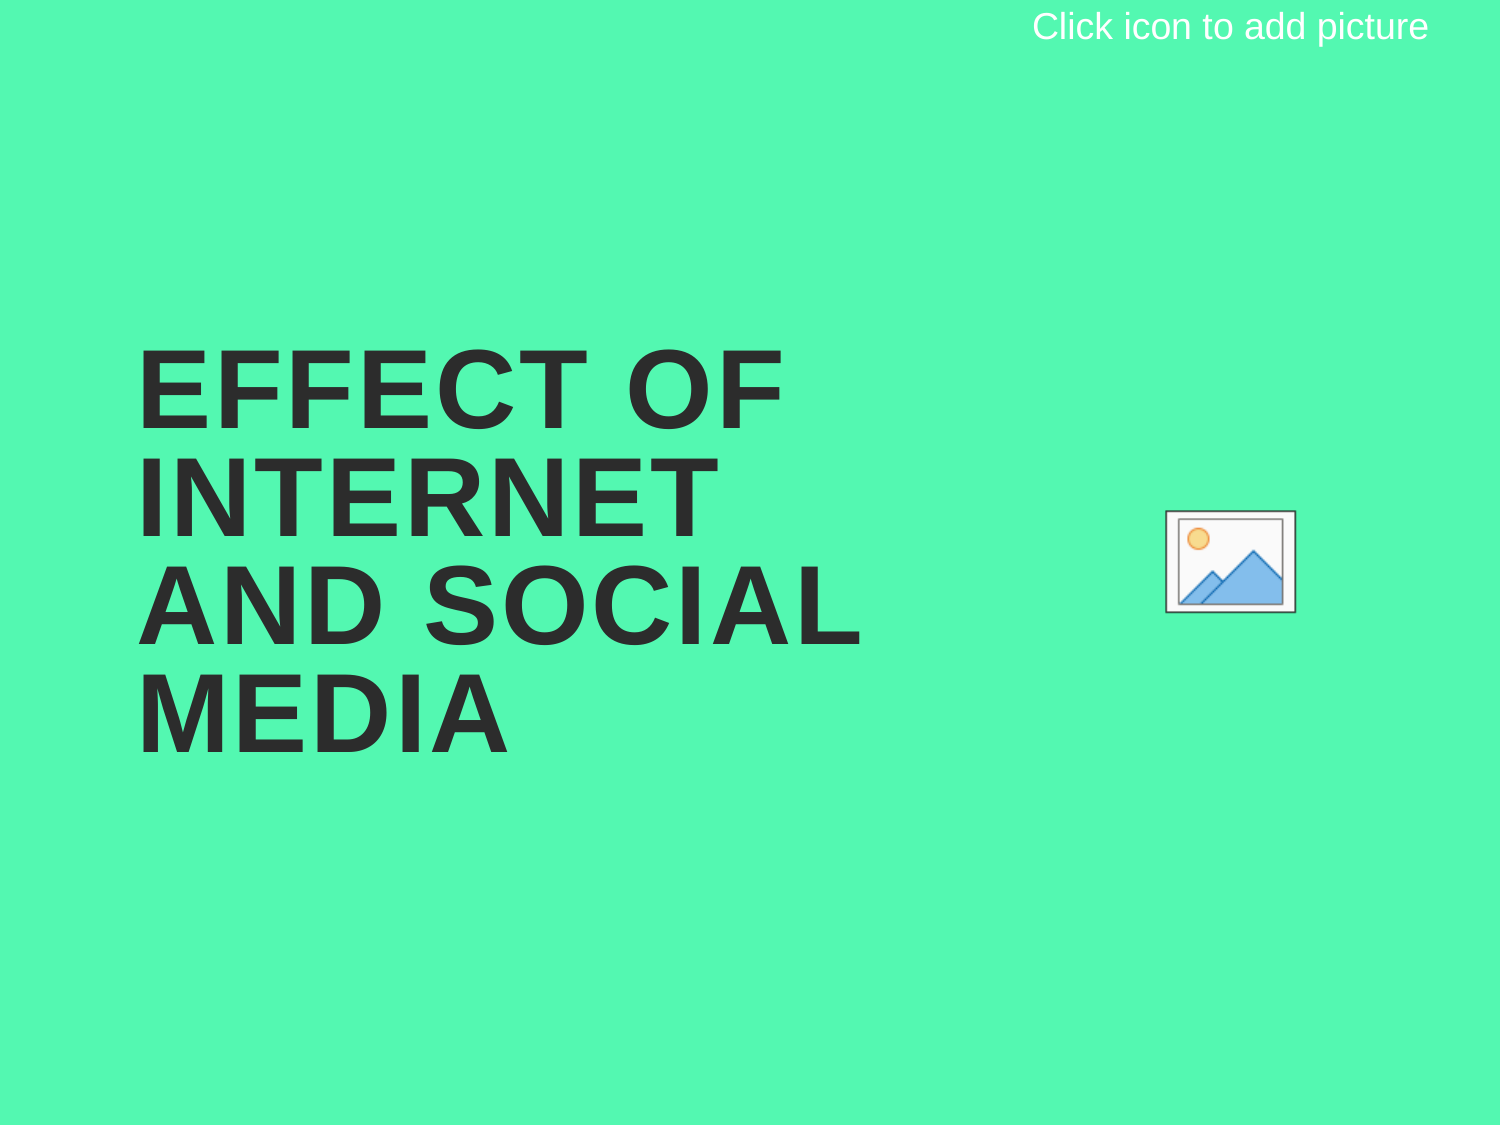

# EFFECT OF INTERNET AND SOCIAL MEDIA